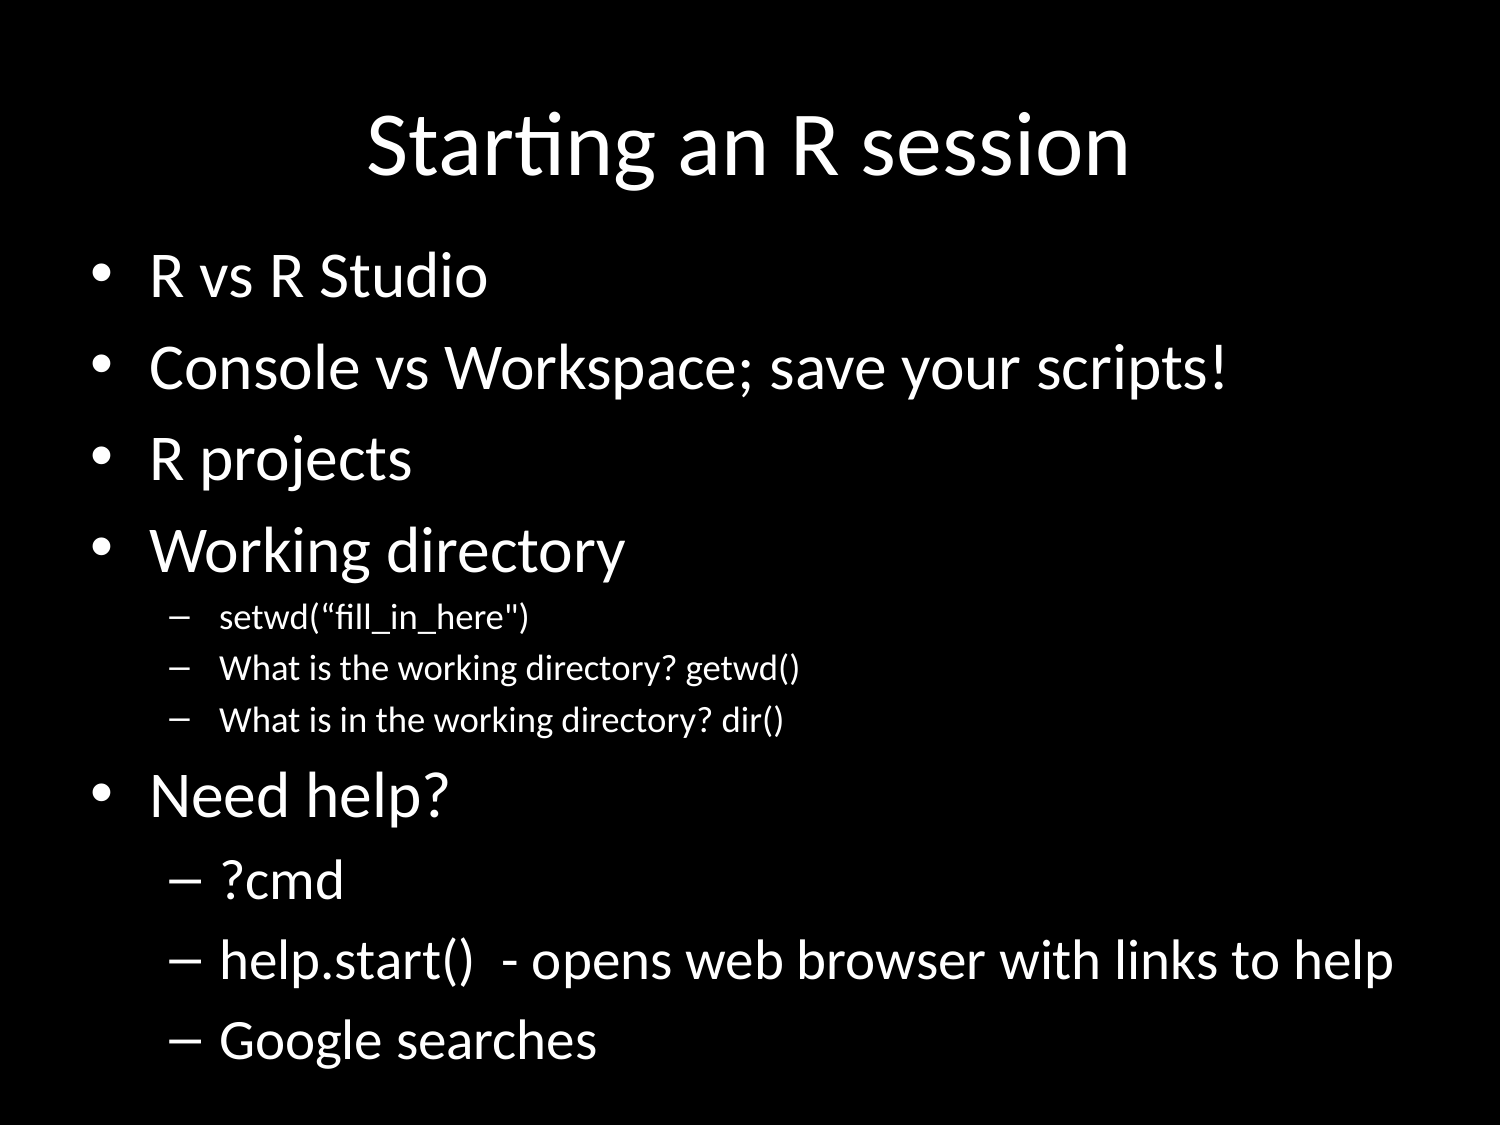

# Starting an R session
R vs R Studio
Console vs Workspace; save your scripts!
R projects
Working directory
setwd(“fill_in_here")
What is the working directory? getwd()
What is in the working directory? dir()
Need help?
?cmd
help.start()  - opens web browser with links to help
Google searches